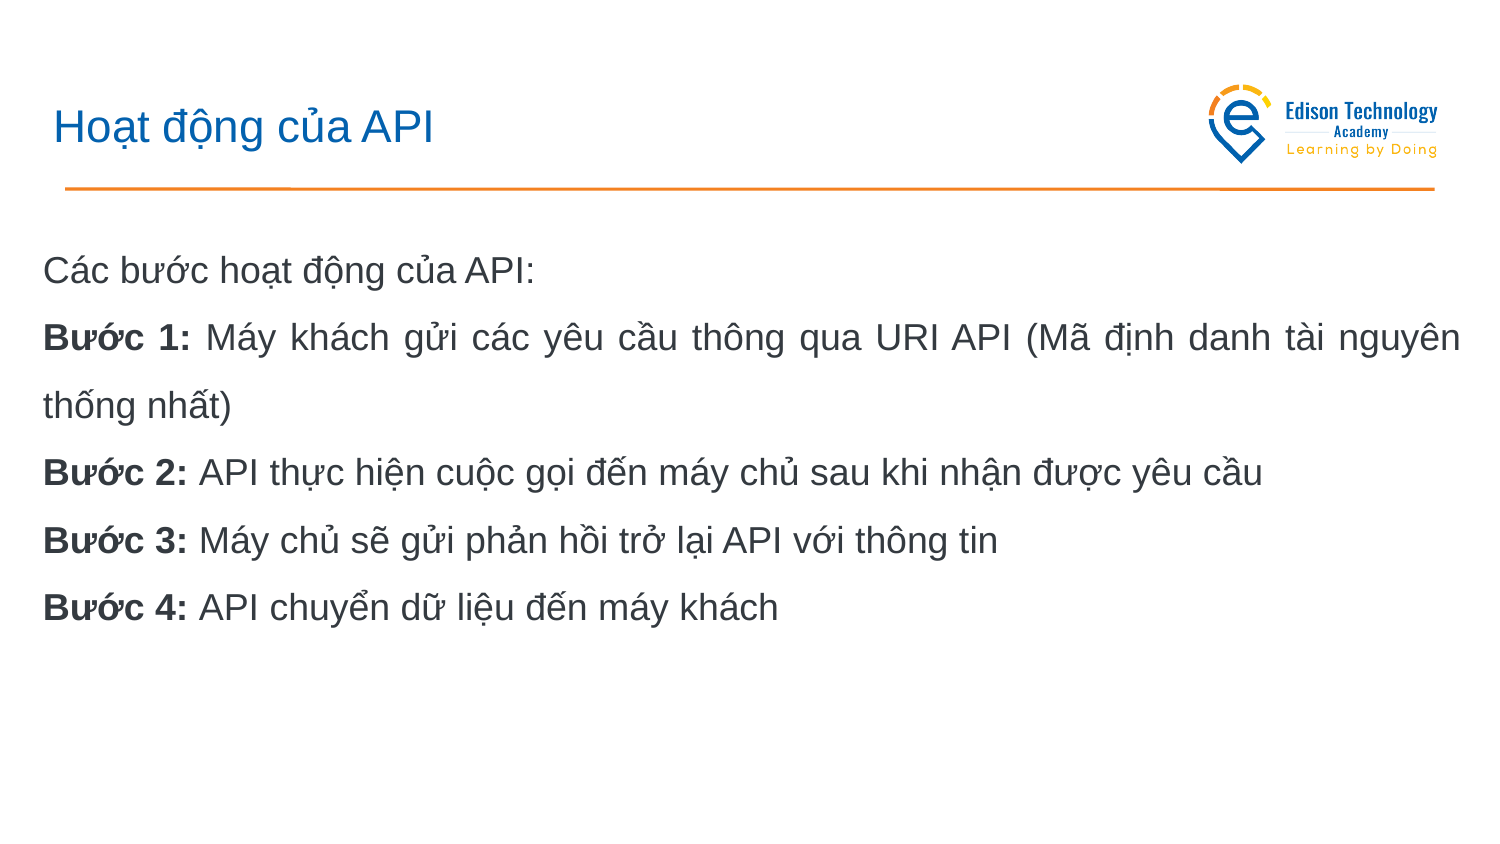

# Hoạt động của API
Các bước hoạt động của API:
Bước 1: Máy khách gửi các yêu cầu thông qua URI API (Mã định danh tài nguyên thống nhất)
Bước 2: API thực hiện cuộc gọi đến máy chủ sau khi nhận được yêu cầu
Bước 3: Máy chủ sẽ gửi phản hồi trở lại API với thông tin
Bước 4: API chuyển dữ liệu đến máy khách